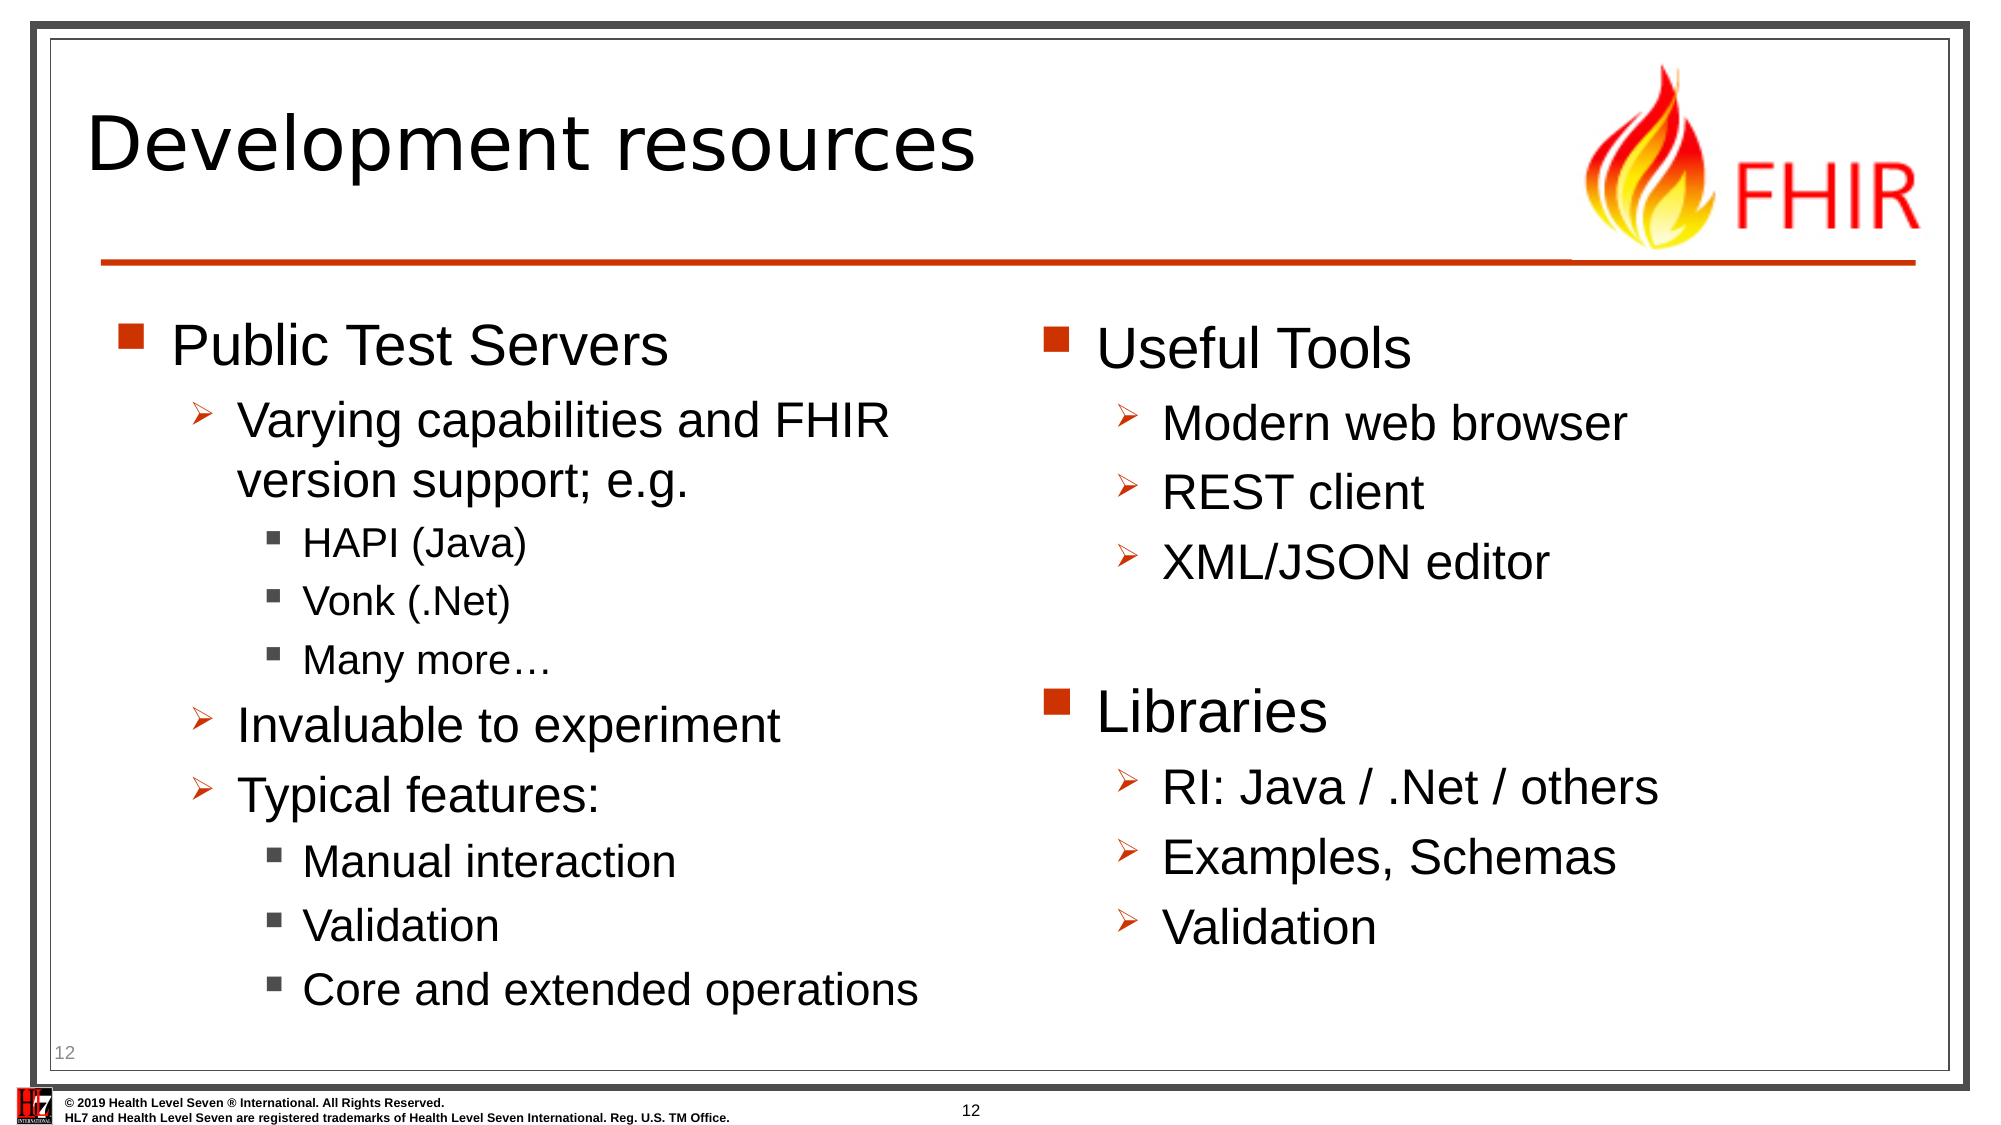

# Development resources
Public Test Servers
Varying capabilities and FHIR version support; e.g.
HAPI (Java)
Vonk (.Net)
Many more…
Invaluable to experiment
Typical features:
Manual interaction
Validation
Core and extended operations
Useful Tools
Modern web browser
REST client
XML/JSON editor

Libraries
RI: Java / .Net / others
Examples, Schemas
Validation
12